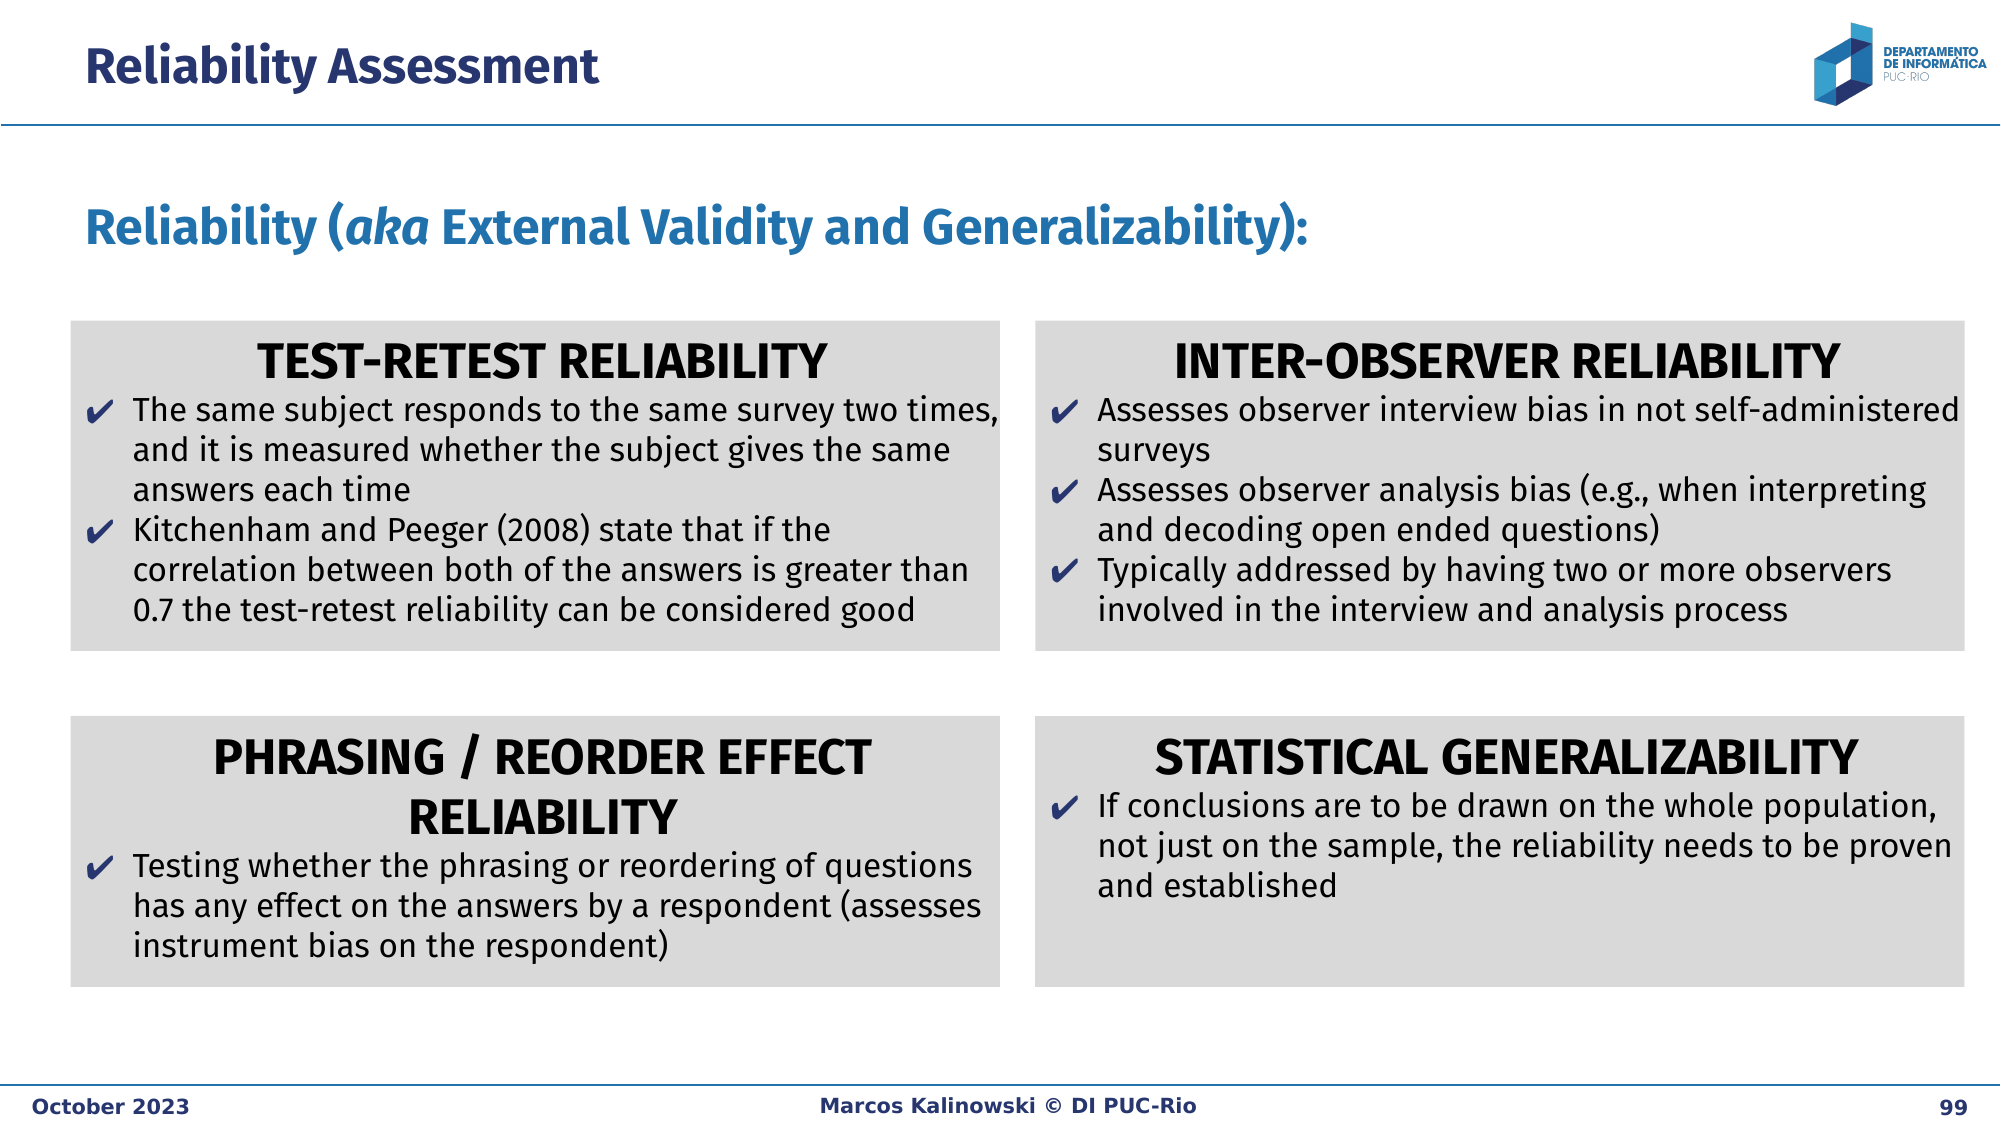

# Reliability Assessment
Reliability (aka External Validity and Generalizability):

INTER-OBSERVER RELIABILITY
Assesses observer interview bias in not self-administered surveys
Assesses observer analysis bias (e.g., when interpreting and decoding open ended questions)
Typically addressed by having two or more observers involved in the interview and analysis process
TEST-RETEST RELIABILITY
The same subject responds to the same survey two times, and it is measured whether the subject gives the same answers each time
Kitchenham and Peeger (2008) state that if the correlation between both of the answers is greater than 0.7 the test-retest reliability can be considered good

PHRASING / REORDER EFFECT RELIABILITY
Testing whether the phrasing or reordering of questions has any effect on the answers by a respondent (assesses instrument bias on the respondent)
STATISTICAL GENERALIZABILITY
If conclusions are to be drawn on the whole population, not just on the sample, the reliability needs to be proven and established
Marcos Kalinowski © DI PUC-Rio
October 2023
99